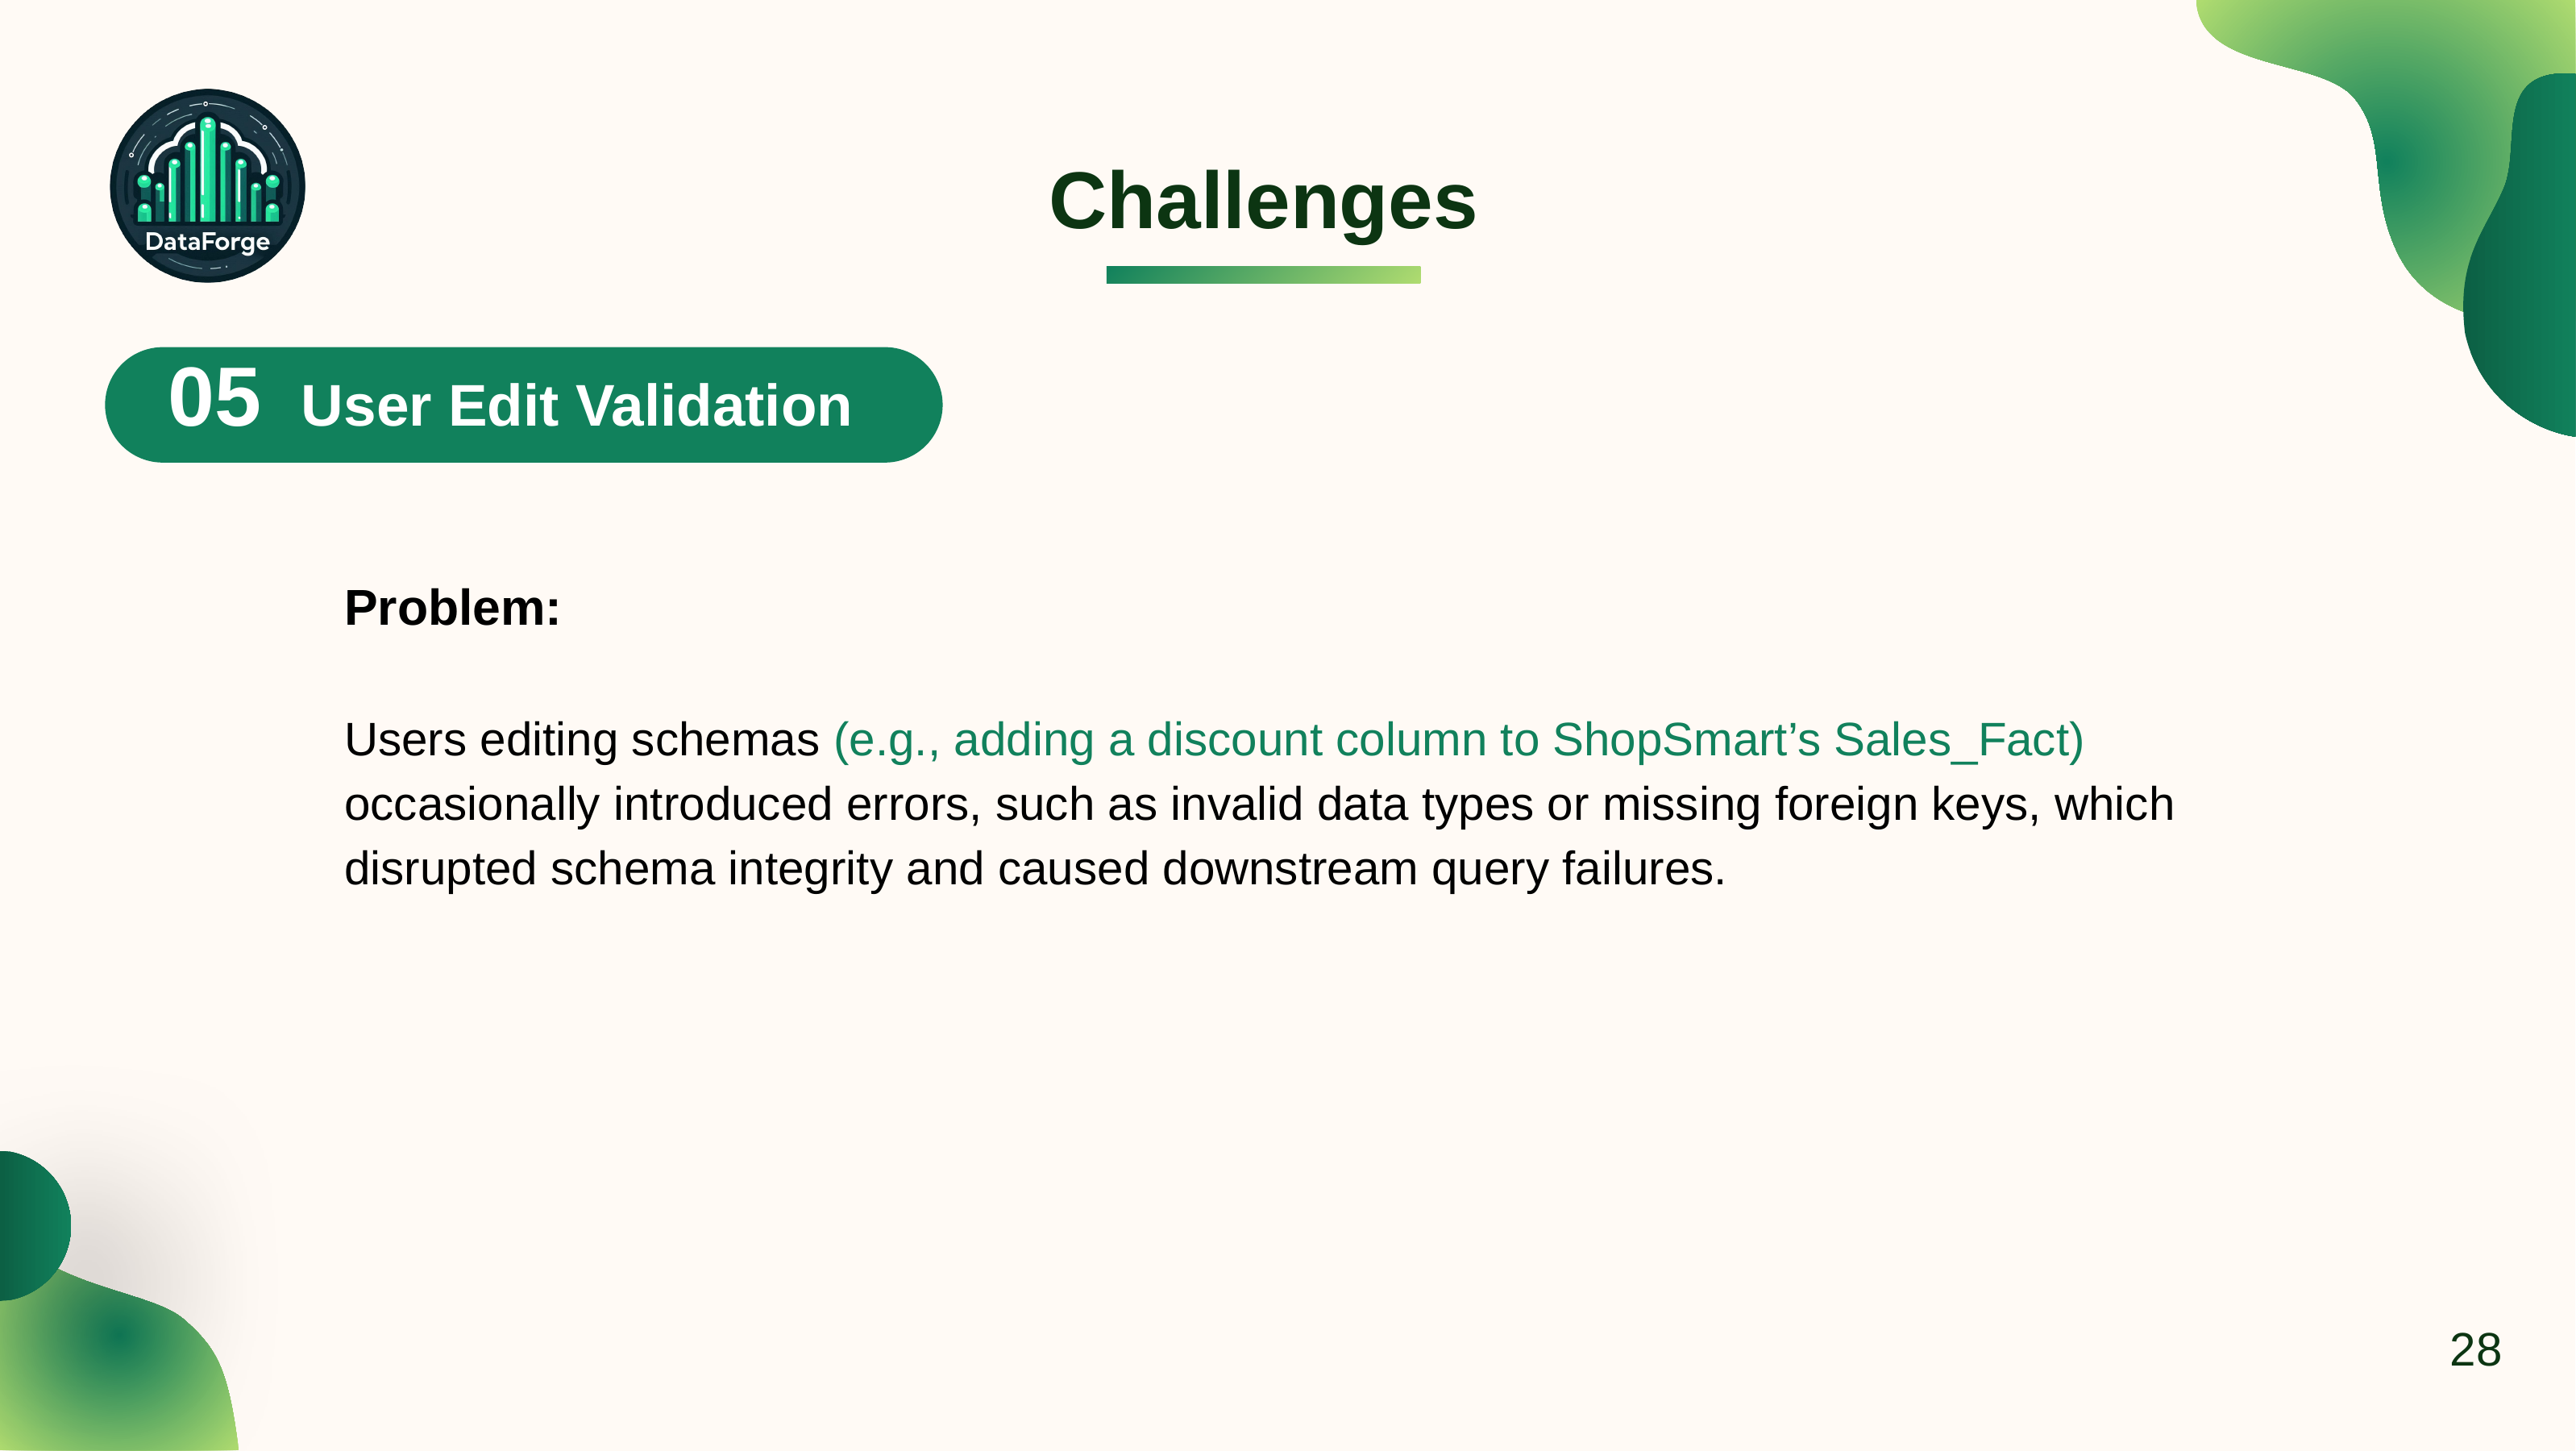

Challenges

05  User Edit Validation

Problem:

Users editing schemas (e.g., adding a discount column to ShopSmart’s Sales_Fact) occasionally introduced errors, such as invalid data types or missing foreign keys, which disrupted schema integrity and caused downstream query failures.
28